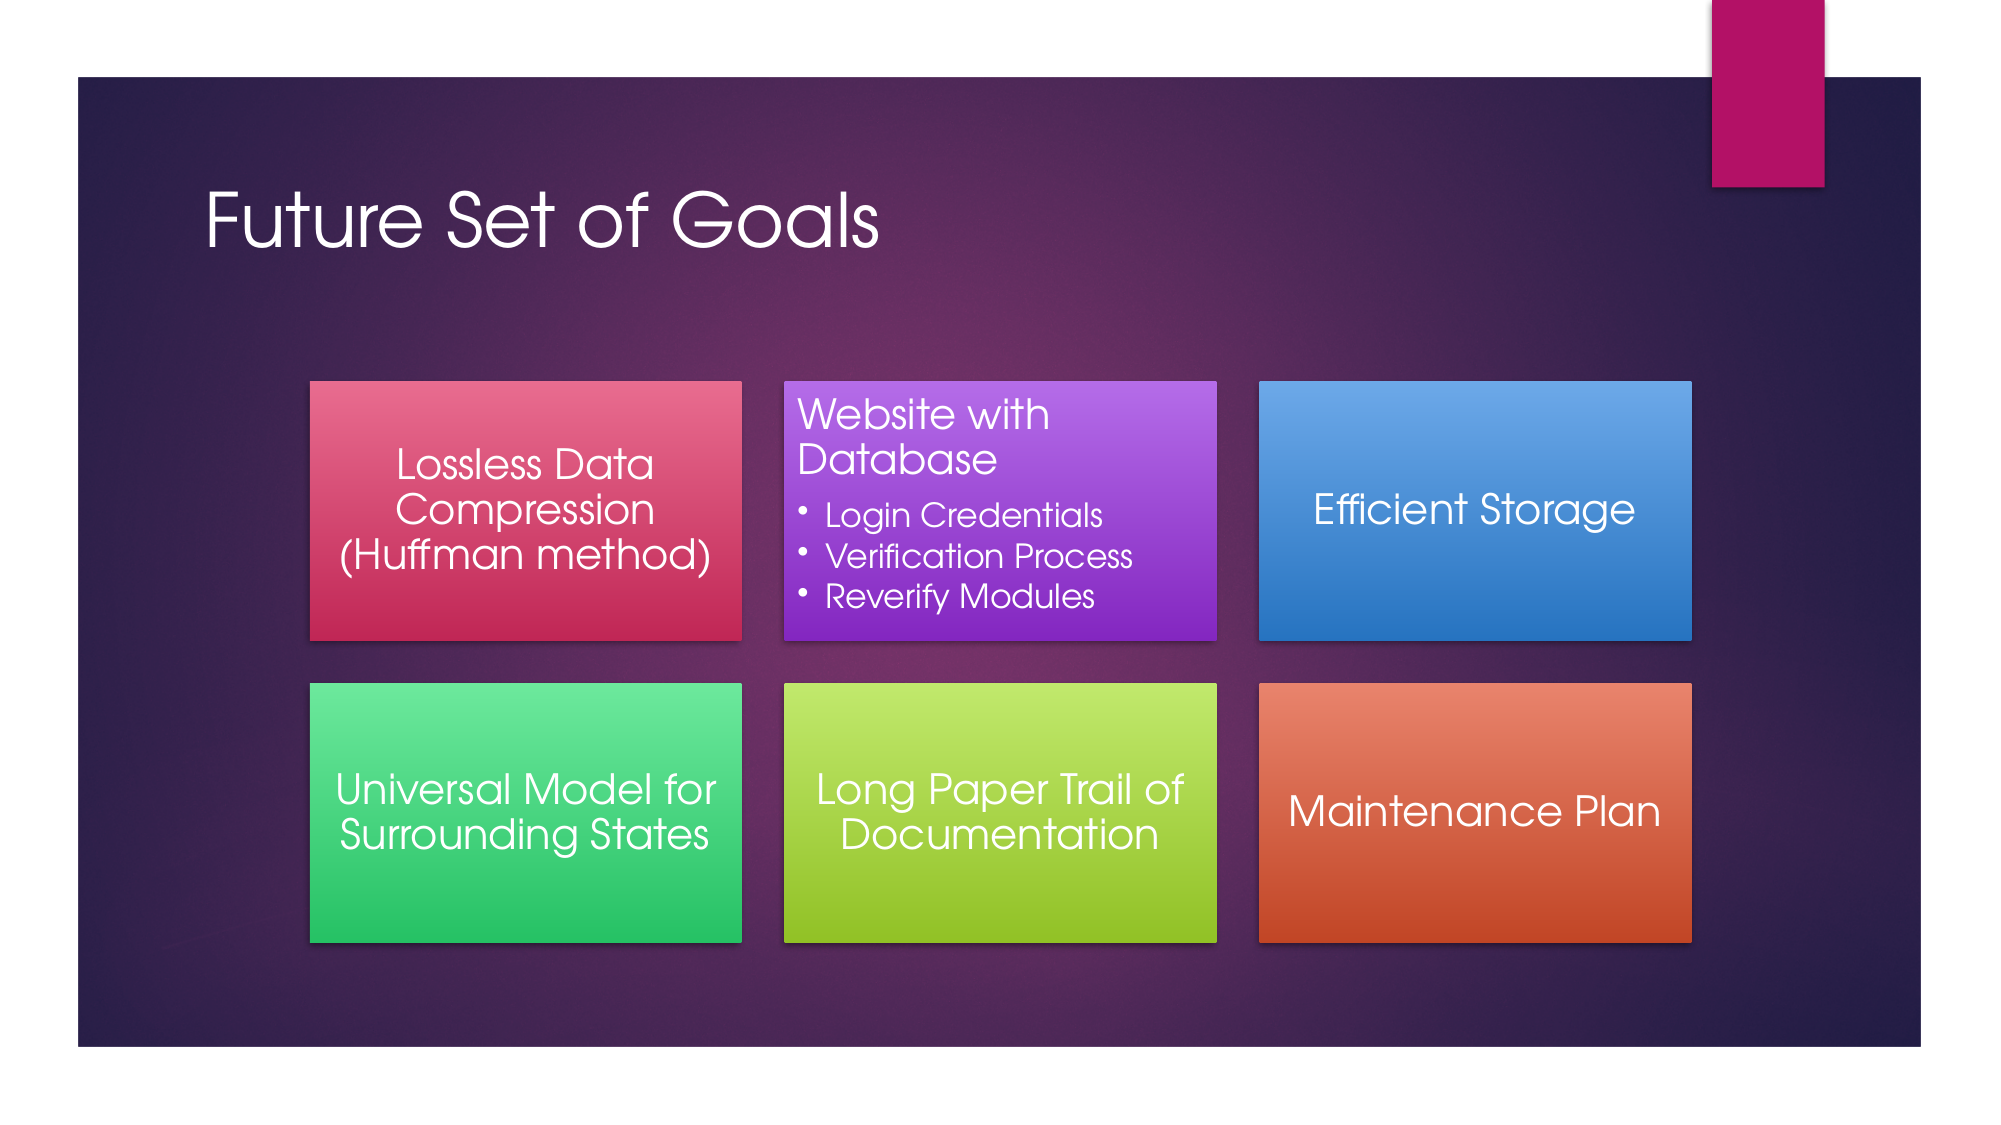

# Future Set of Goals
Lossless Data Compression (Huffman method)
Website with Database
Login Credentials
Verification Process
Reverify Modules
Efficient Storage
Universal Model for Surrounding States
Long Paper Trail of Documentation
Maintenance Plan